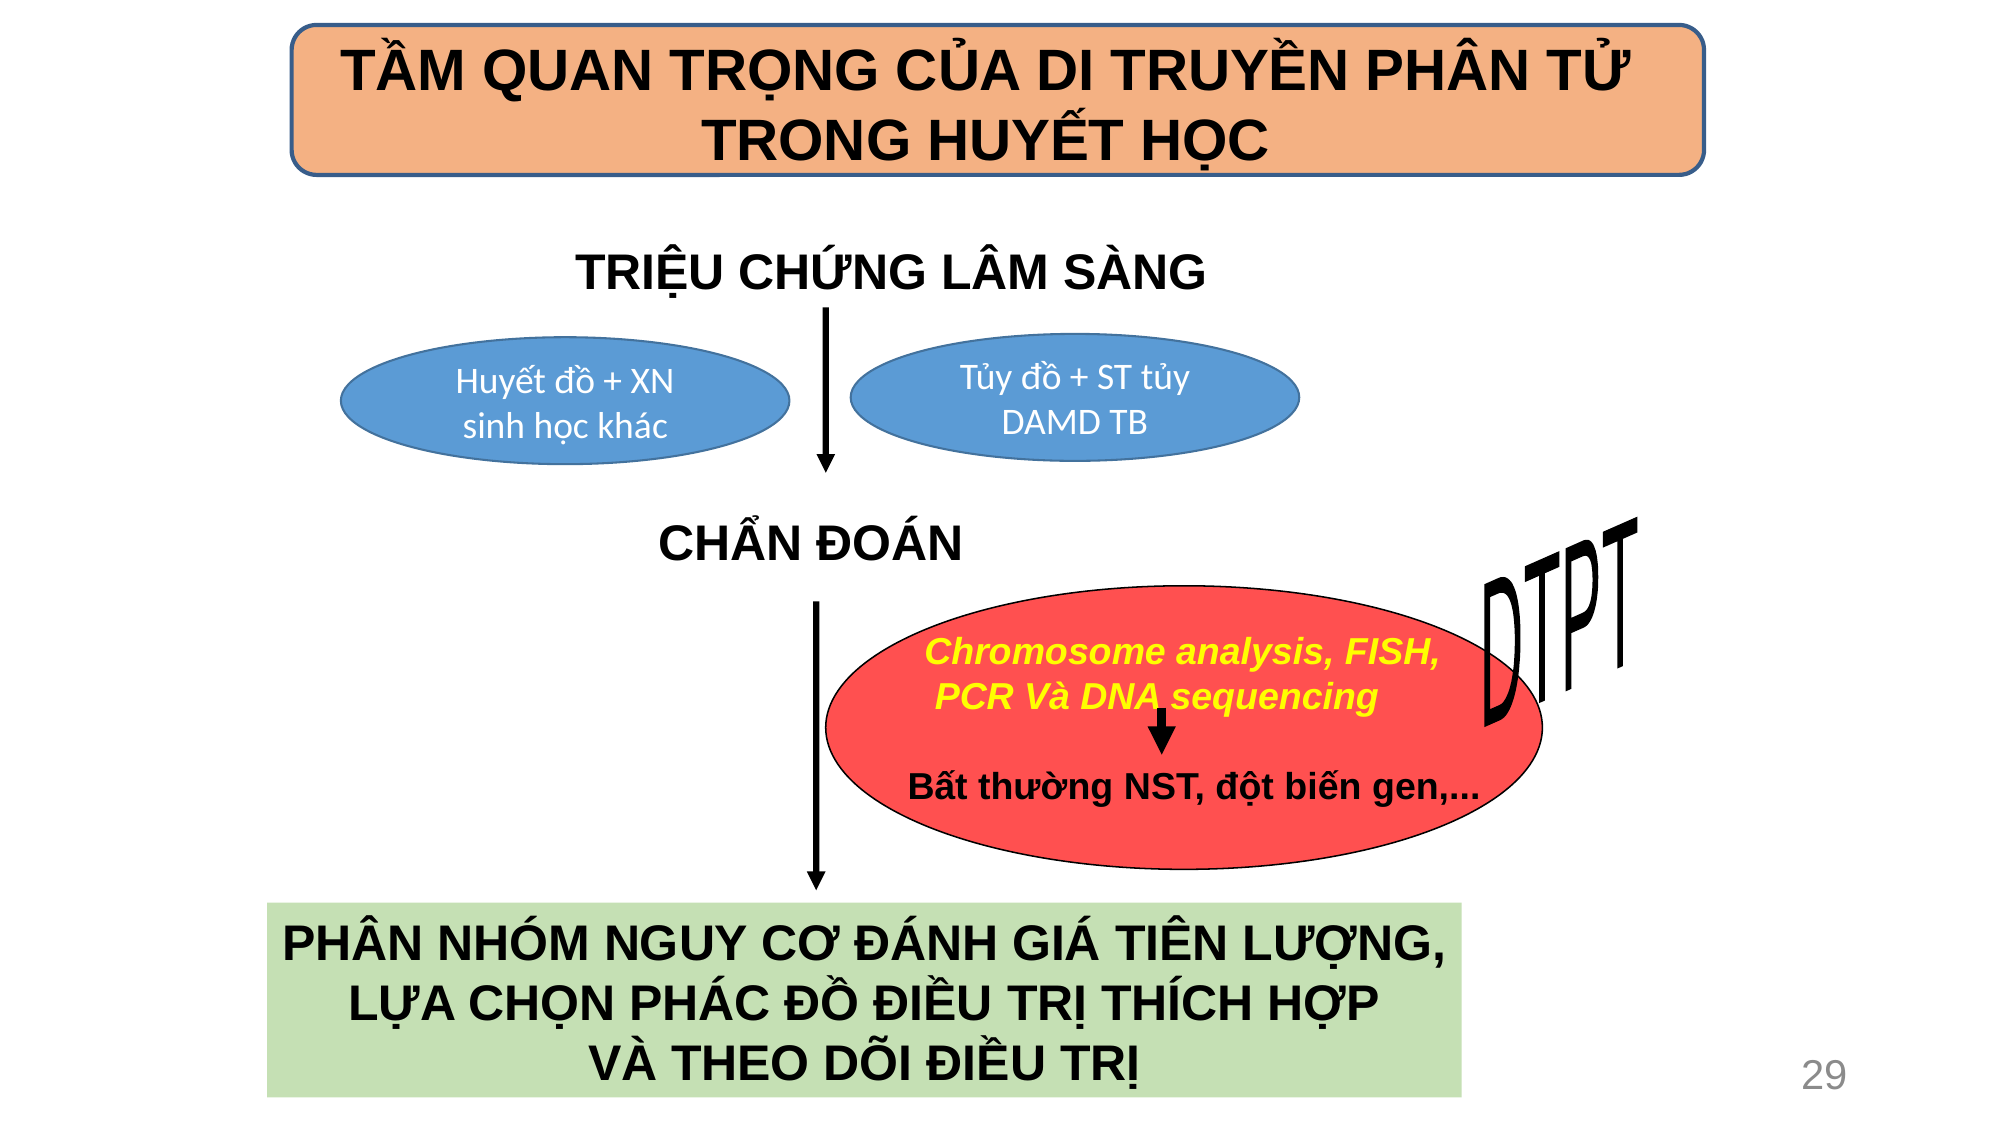

TẦM QUAN TRỌNG CỦA DI TRUYỀN PHÂN TỬ
TRONG HUYẾT HỌC
TRIỆU CHỨNG LÂM SÀNG

Tủy đồ + ST tủy DAMD TB
Huyết đồ + XN sinh học khác
CHẨN ĐOÁN
DTPT

Chromosome analysis, FISH,
 PCR Và DNA sequencing

Bất thường NST, đột biến gen,...
PHÂN NHÓM NGUY CƠ ĐÁNH GIÁ TIÊN LƯỢNG,
LỰA CHỌN PHÁC ĐỒ ĐIỀU TRỊ THÍCH HỢP
VÀ THEO DÕI ĐIỀU TRỊ
29